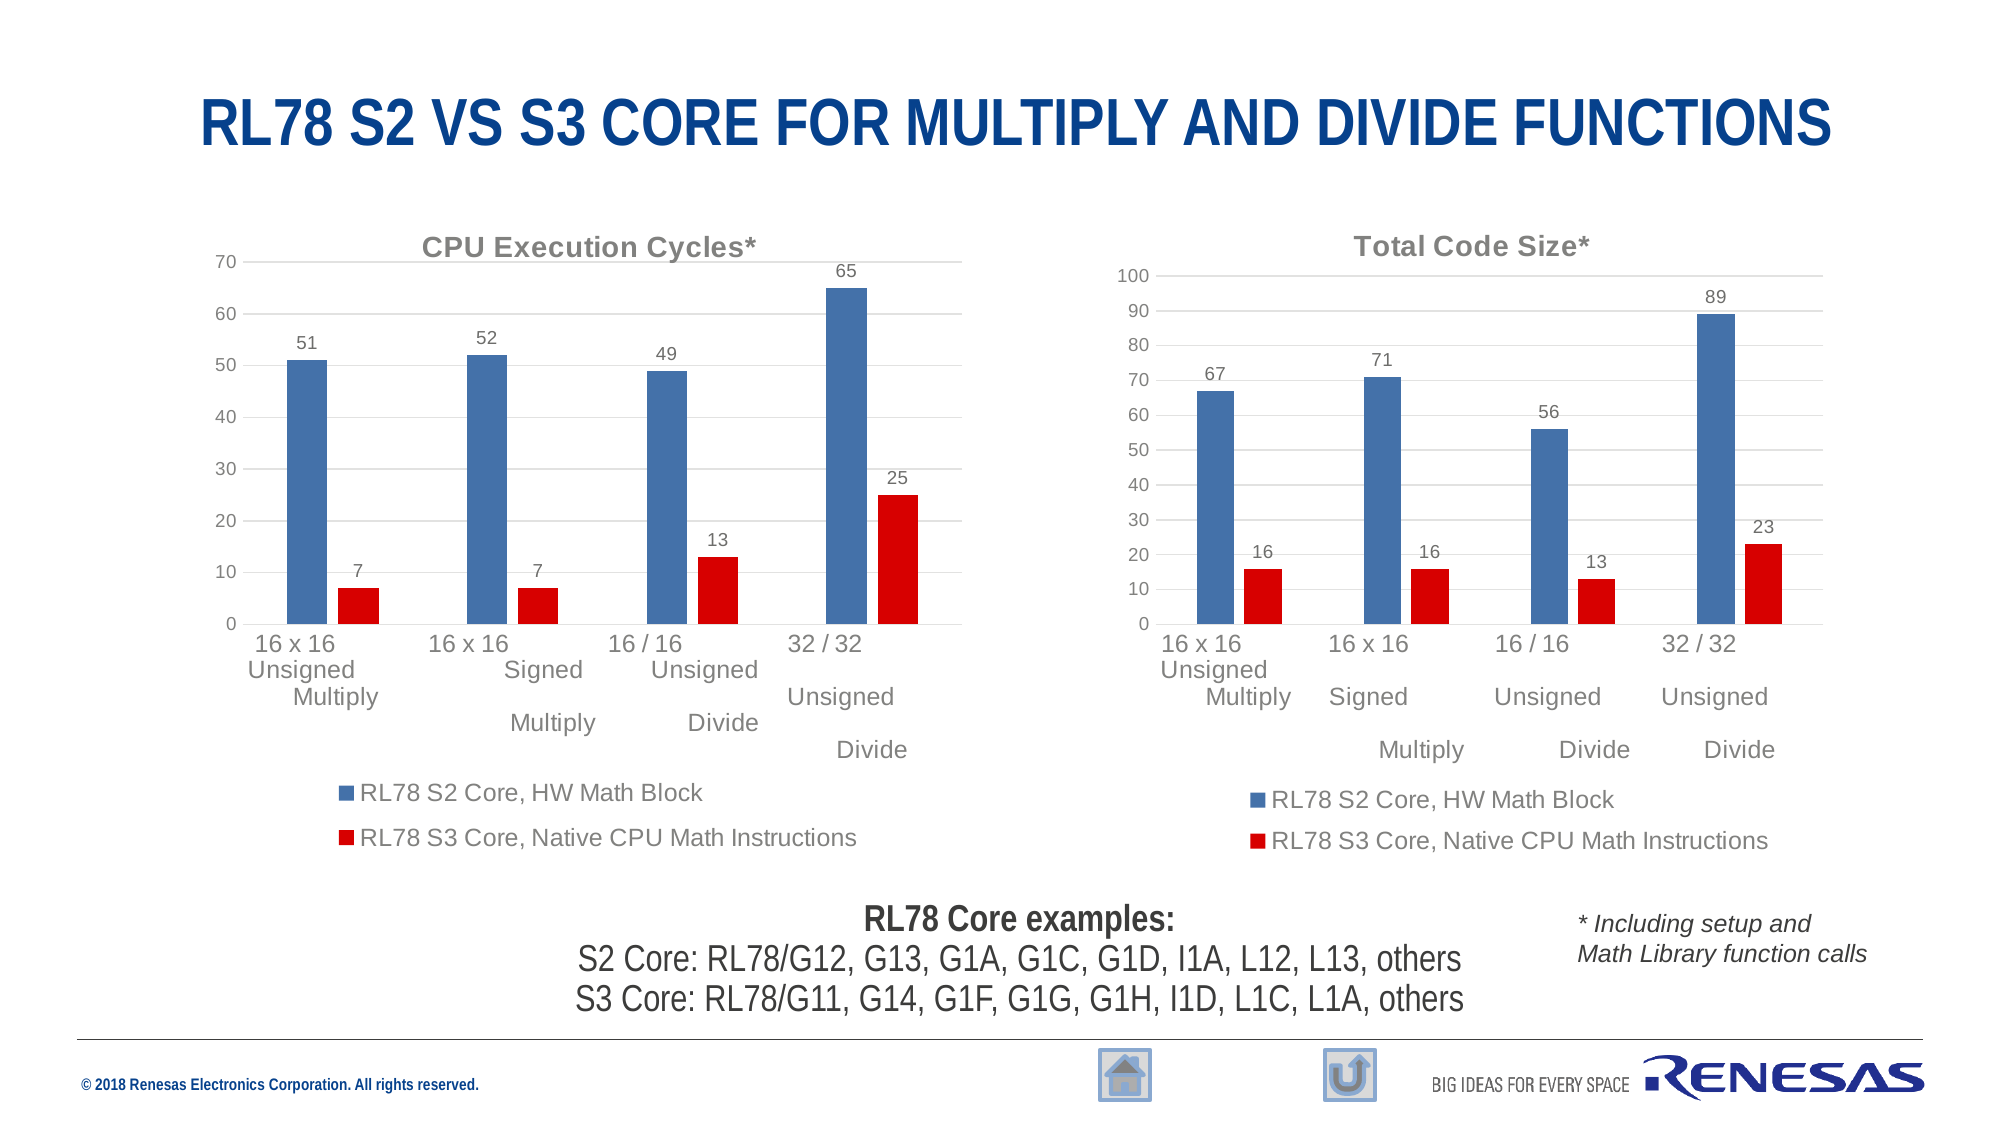

# RL78 S2 vs S3 Core for Multiply and Divide functions

### Chart: CPU Execution Cycles*

| Category | RL78 S2 Core, HW Math Block | RL78 S3 Core, Native CPU Math Instructions |
|---|---|---|
| 16 x 16             Unsigned            Multiply | 51.0 | 7.0 |
| 16 x 16                           Signed                                            Multiply | 52.0 | 7.0 |
| 16 / 16                       Unsigned                                          Divide | 49.0 | 13.0 |
| 32 / 32                            Unsigned                                 Divide | 65.0 | 25.0 |

### Chart: Total Code Size*

| Category | RL78 S2 Core, HW Math Block | RL78 S3 Core, Native CPU Math Instructions |
|---|---|---|
| 16 x 16             Unsigned            Multiply | 67.0 | 16.0 |
| 16 x 16                           Signed                                            Multiply | 71.0 | 16.0 |
| 16 / 16                       Unsigned                                          Divide | 56.0 | 13.0 |
| 32 / 32                            Unsigned                                 Divide | 89.0 | 23.0 |
RL78 Core examples:
S2 Core: RL78/G12, G13, G1A, G1C, G1D, I1A, L12, L13, others
S3 Core: RL78/G11, G14, G1F, G1G, G1H, I1D, L1C, L1A, others
* Including setup and Math Library function calls